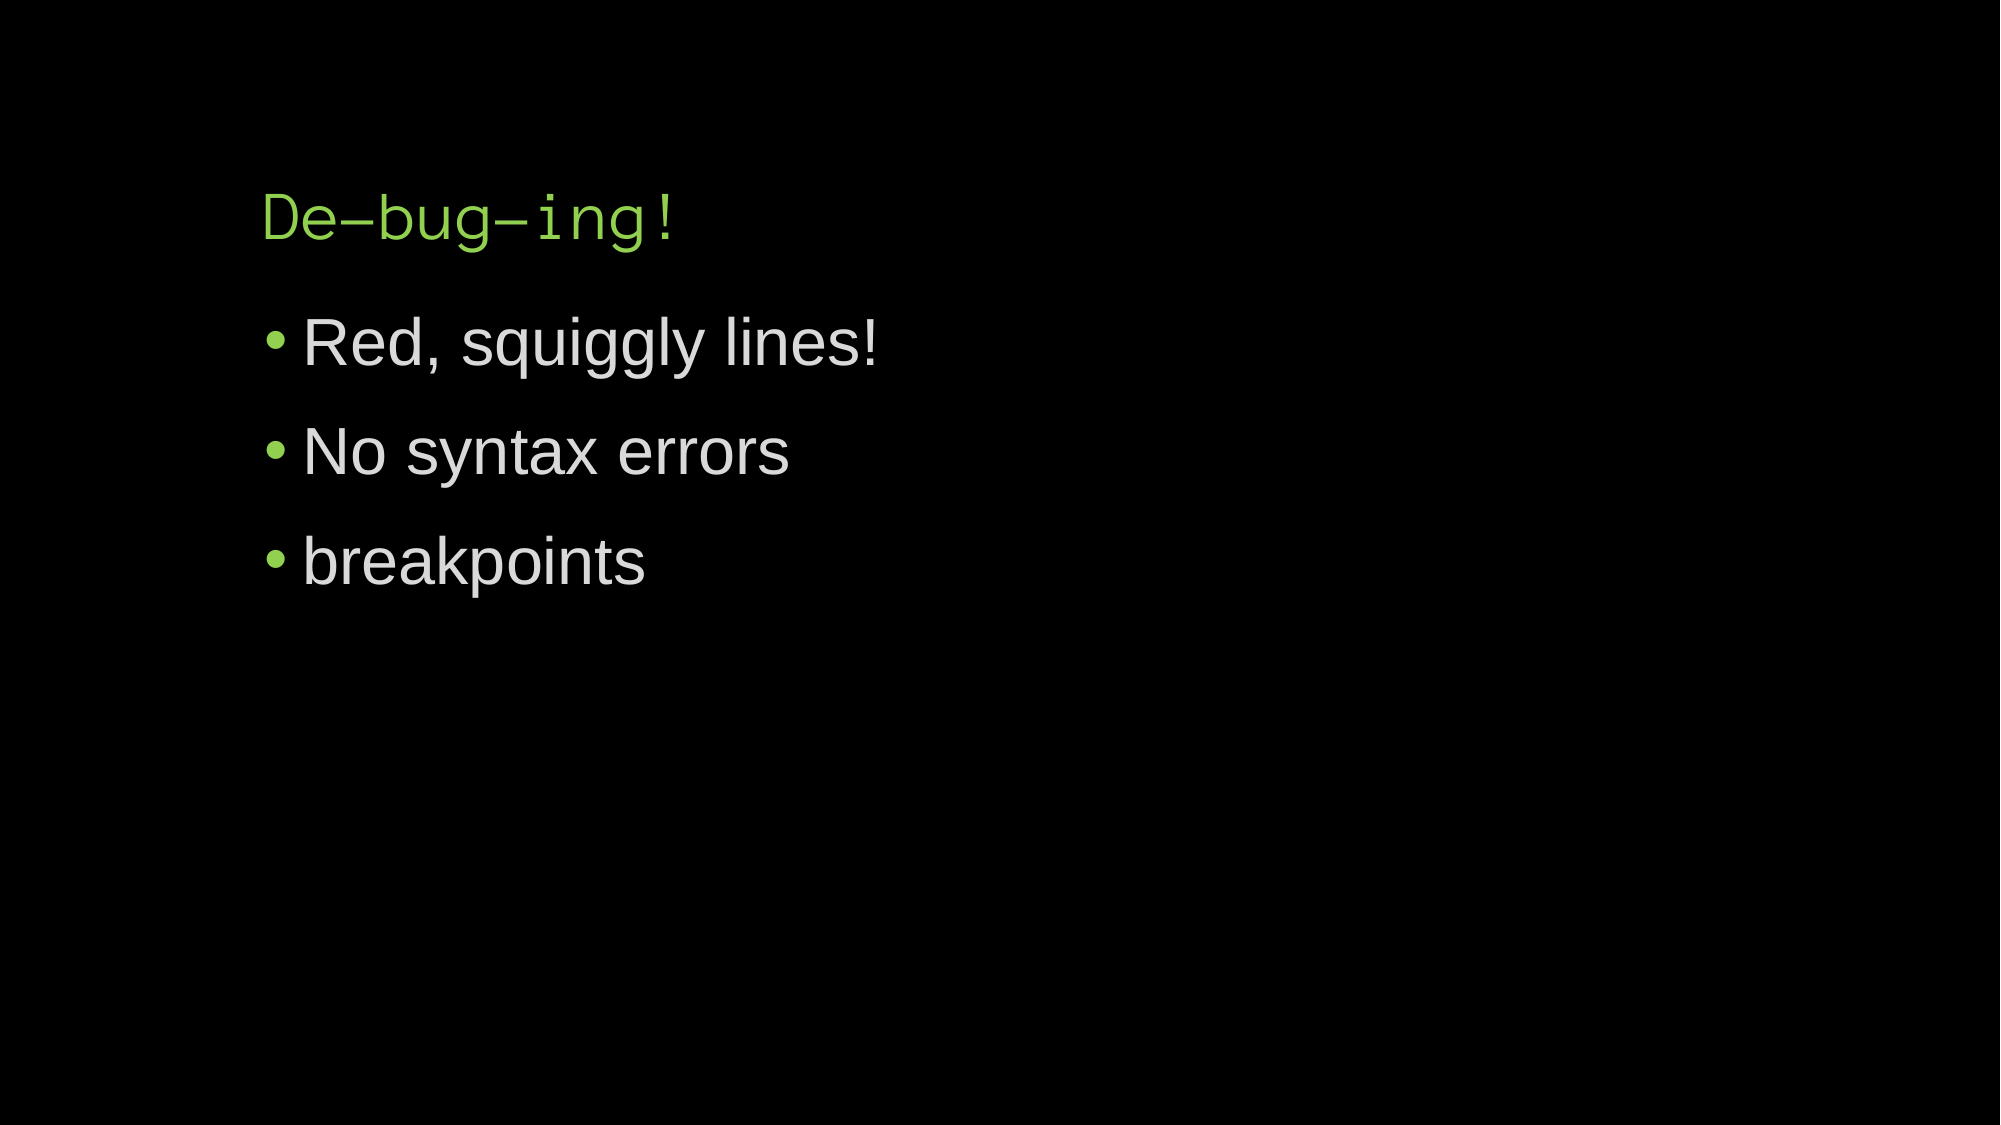

# De-bug-ing!
Red, squiggly lines!
No syntax errors
breakpoints